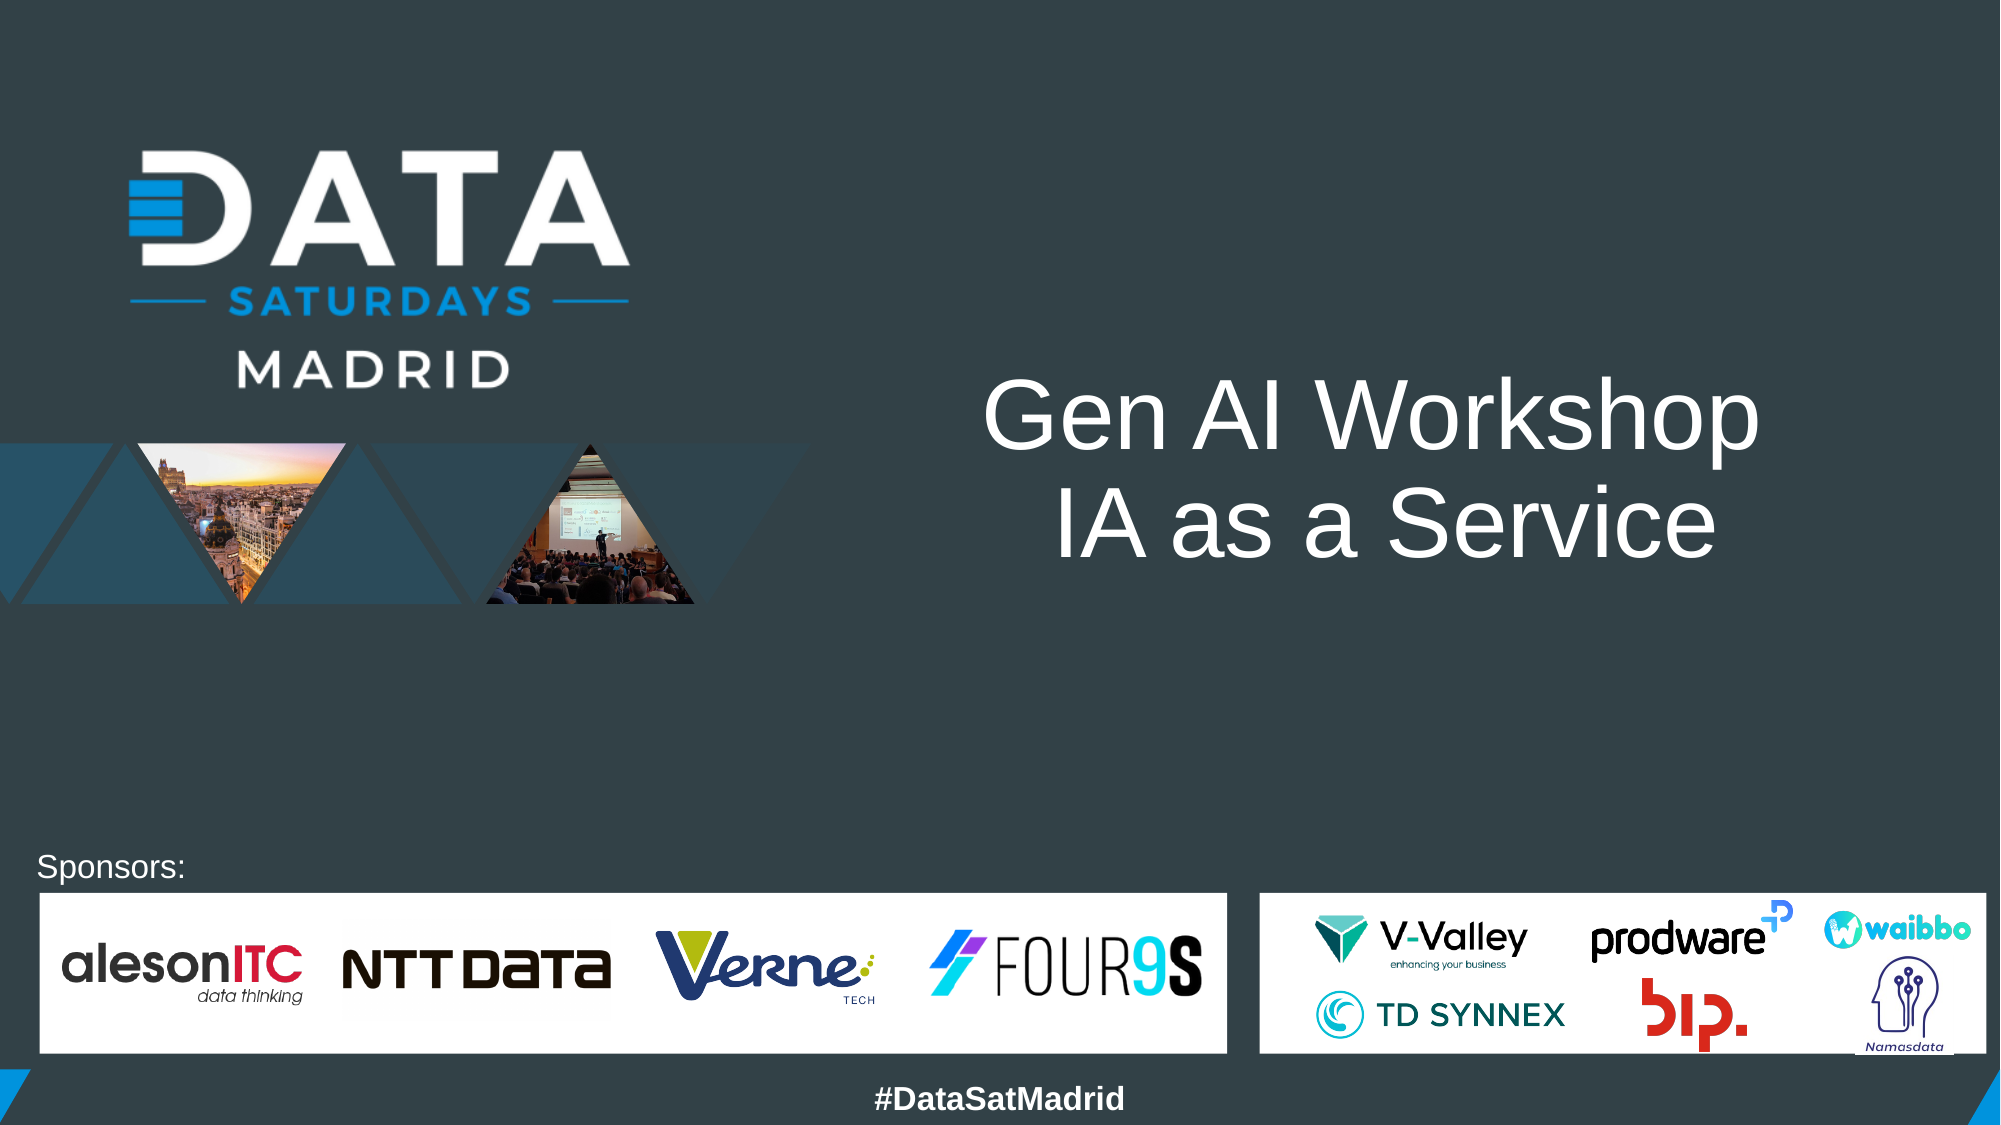

# Gen AI Workshop IA as a Service